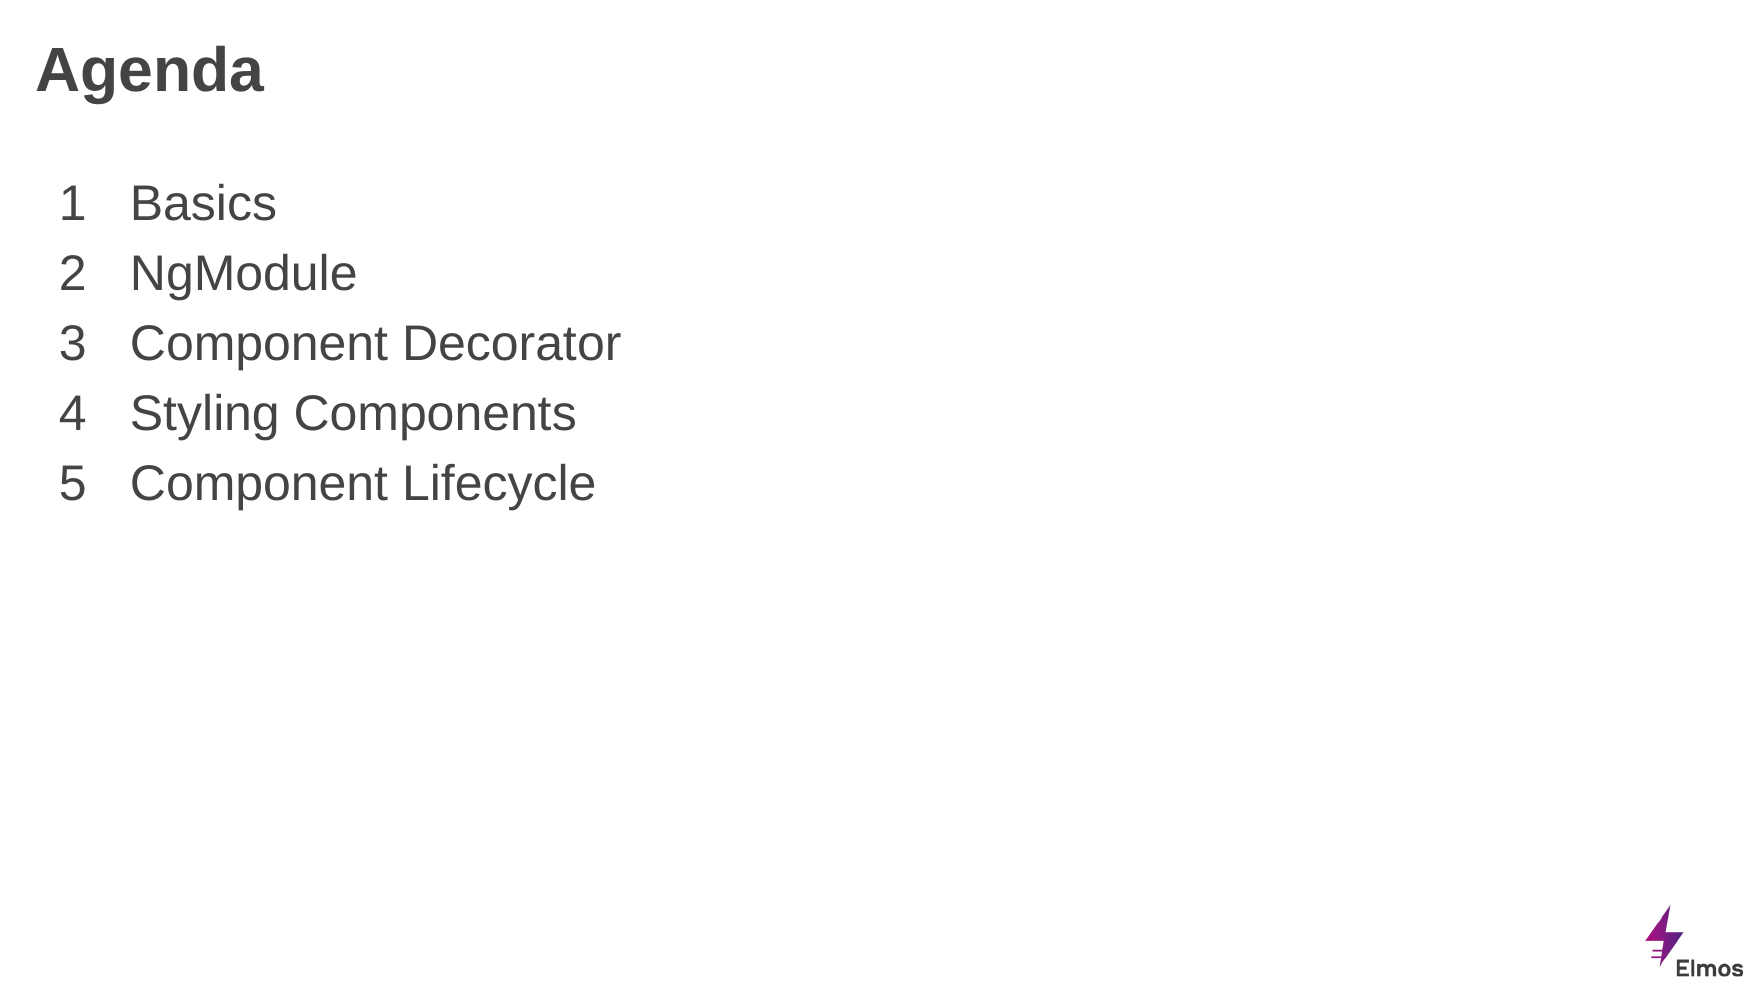

# Agenda
Basics
NgModule
Component Decorator
Styling Components
Component Lifecycle